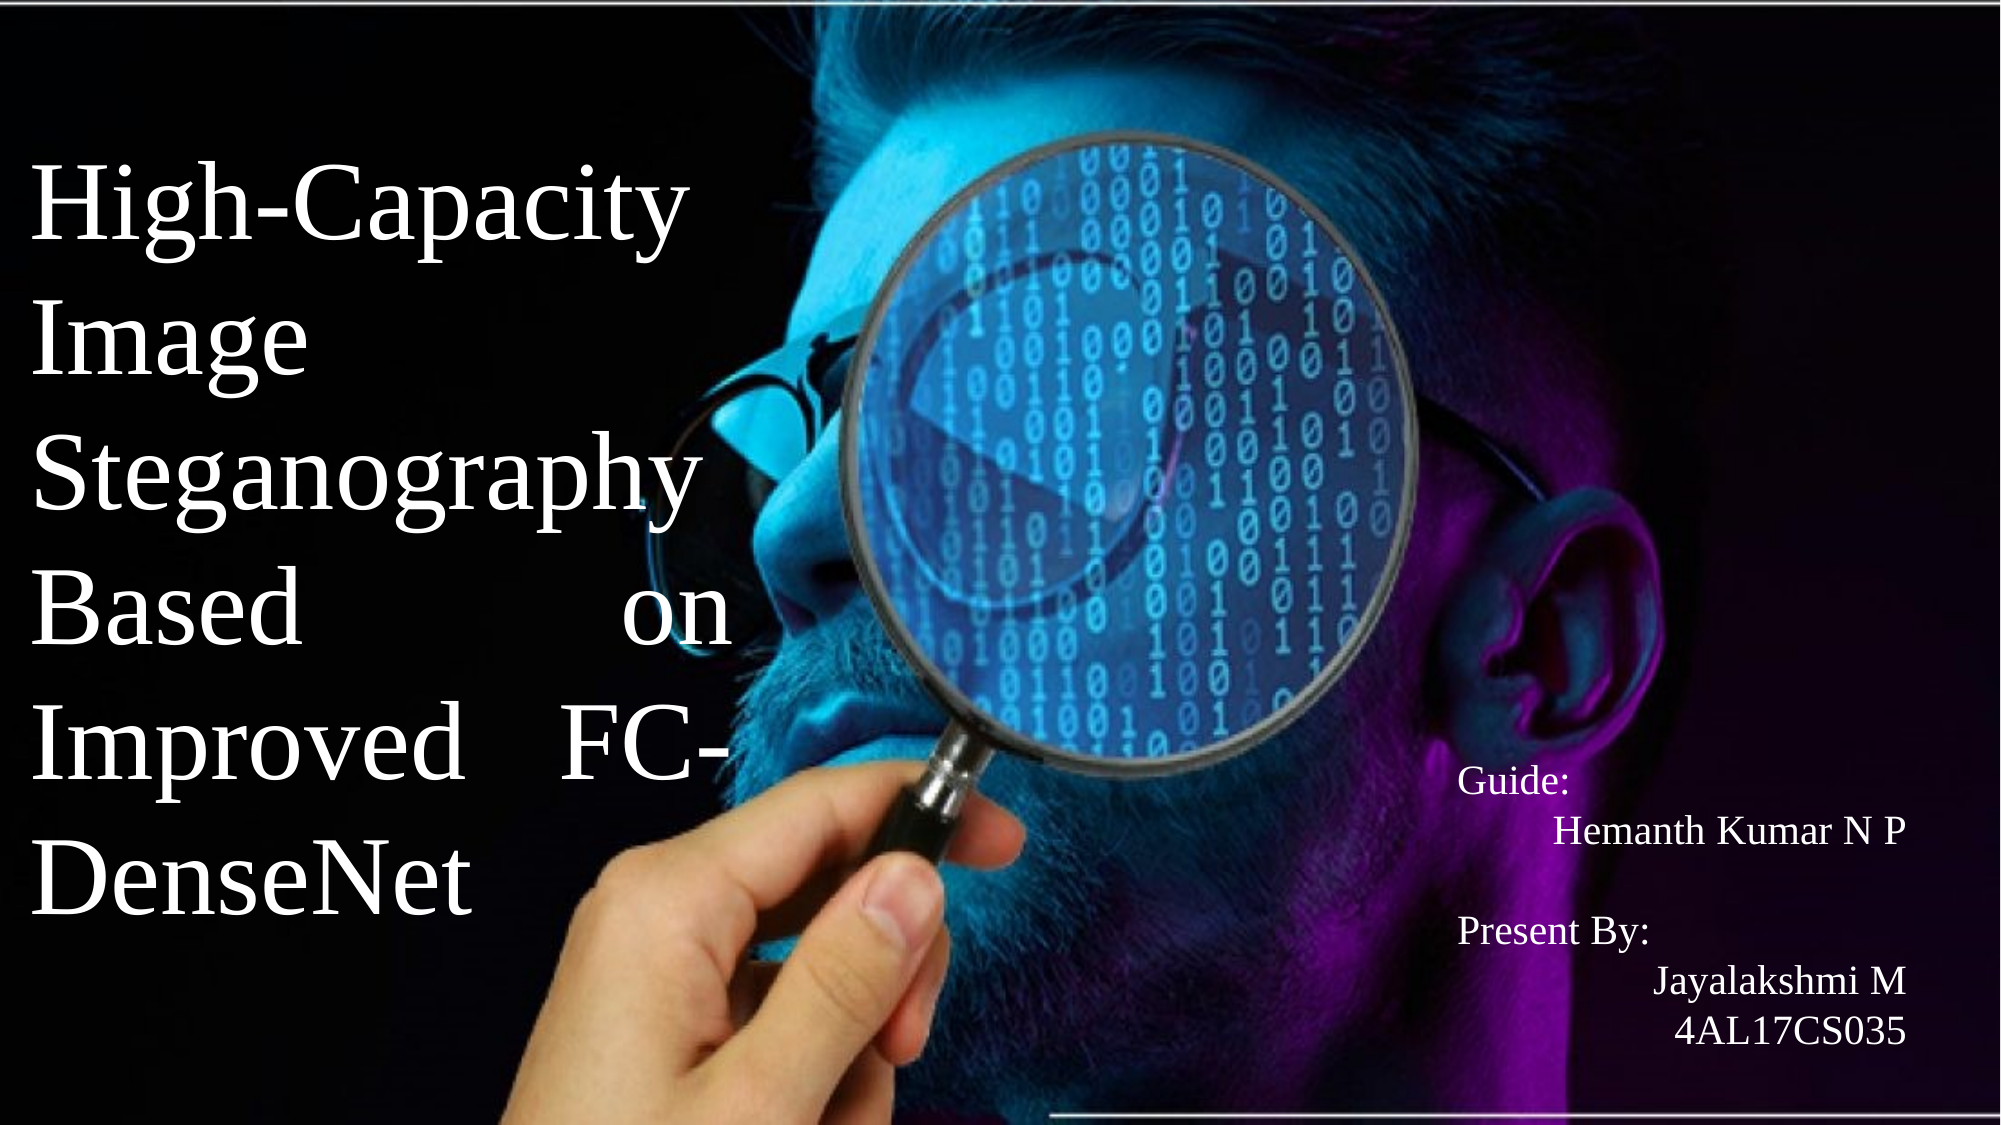

High-Capacity Image Steganography Based on Improved FC-DenseNet
Guide:
Hemanth Kumar N P

Present By:
Jayalakshmi M
4AL17CS035